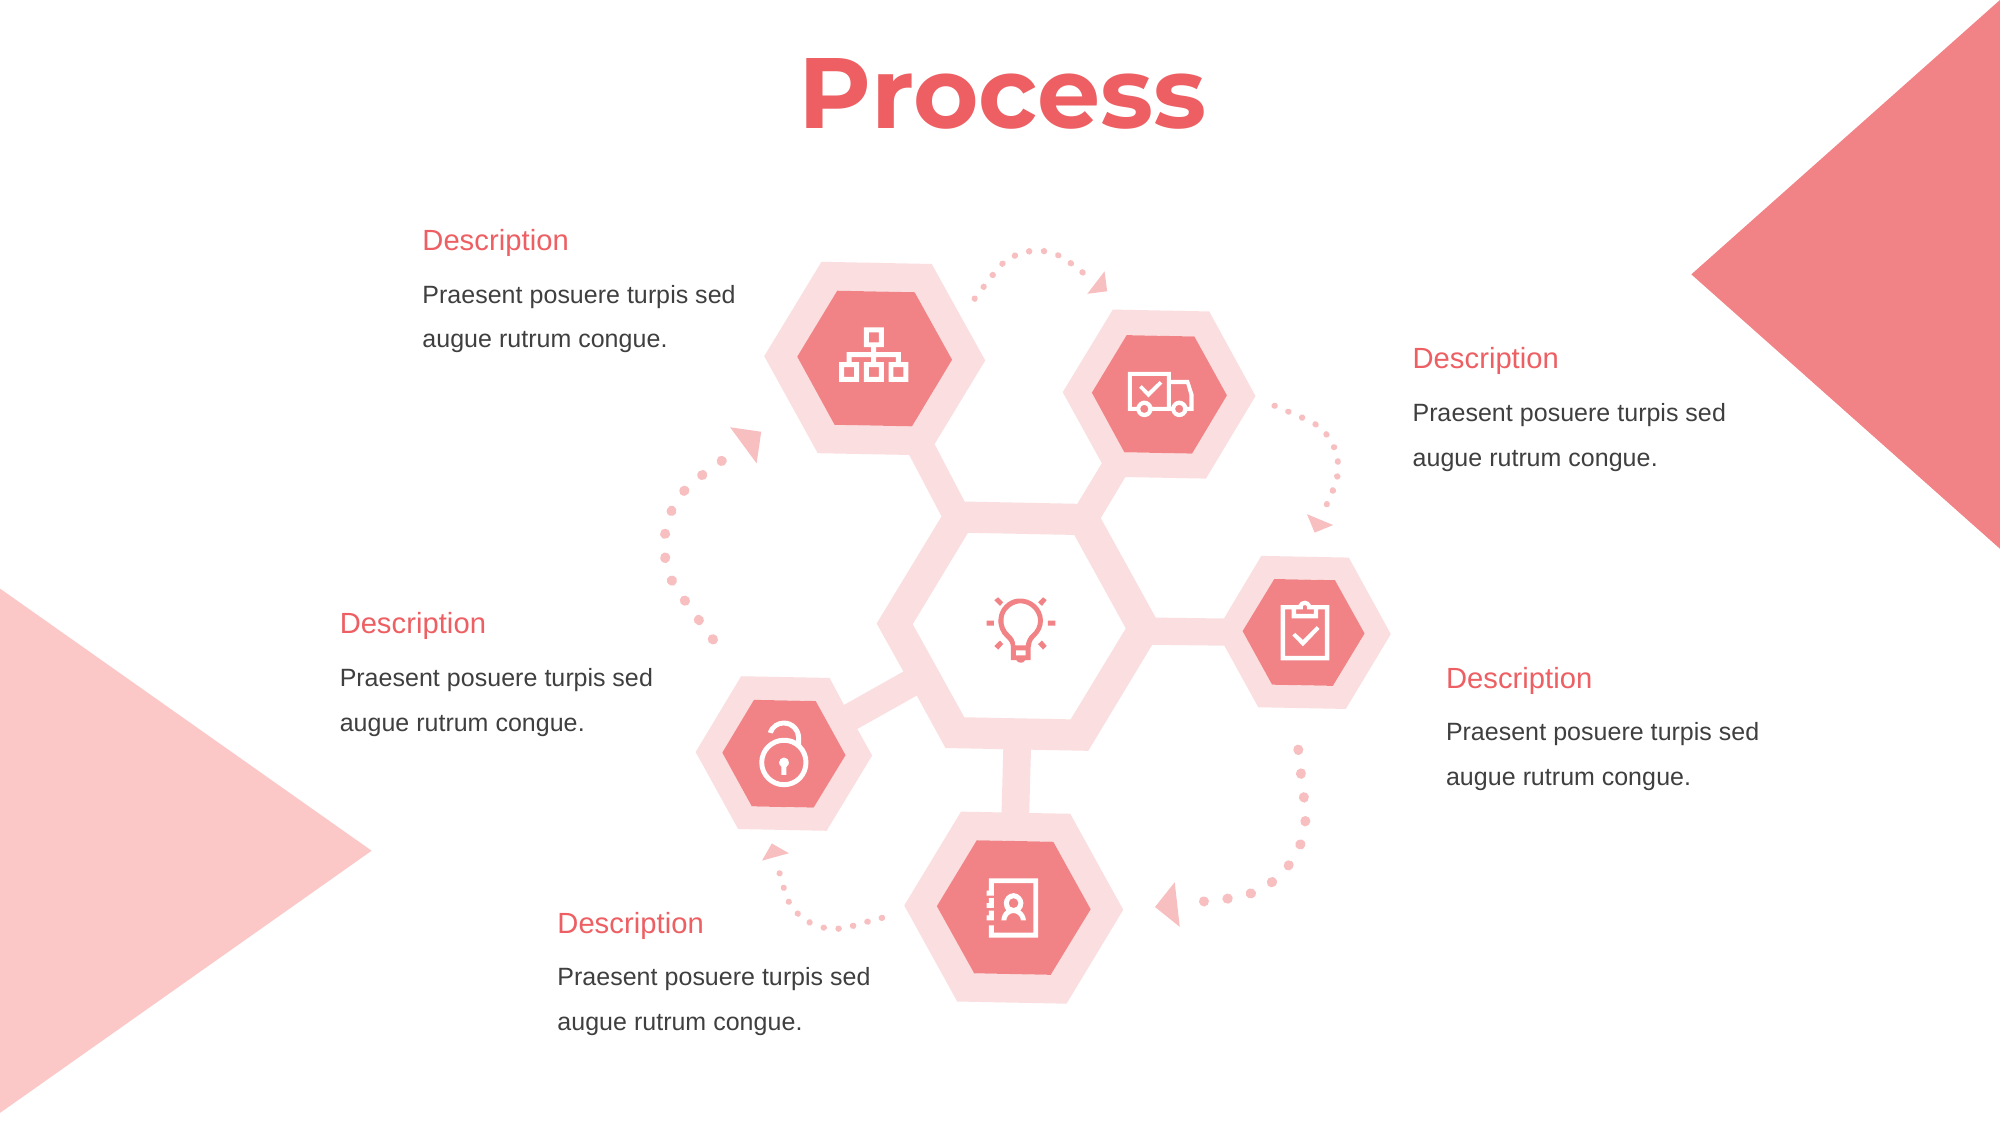

# Process

Description

Praesent posuere turpis sed augue rutrum congue.

Description

Praesent posuere turpis sed augue rutrum congue.

Description

Praesent posuere turpis sed augue rutrum congue.
Description

Praesent posuere turpis sed augue rutrum congue.

Description
Praesent posuere turpis sed augue rutrum congue.